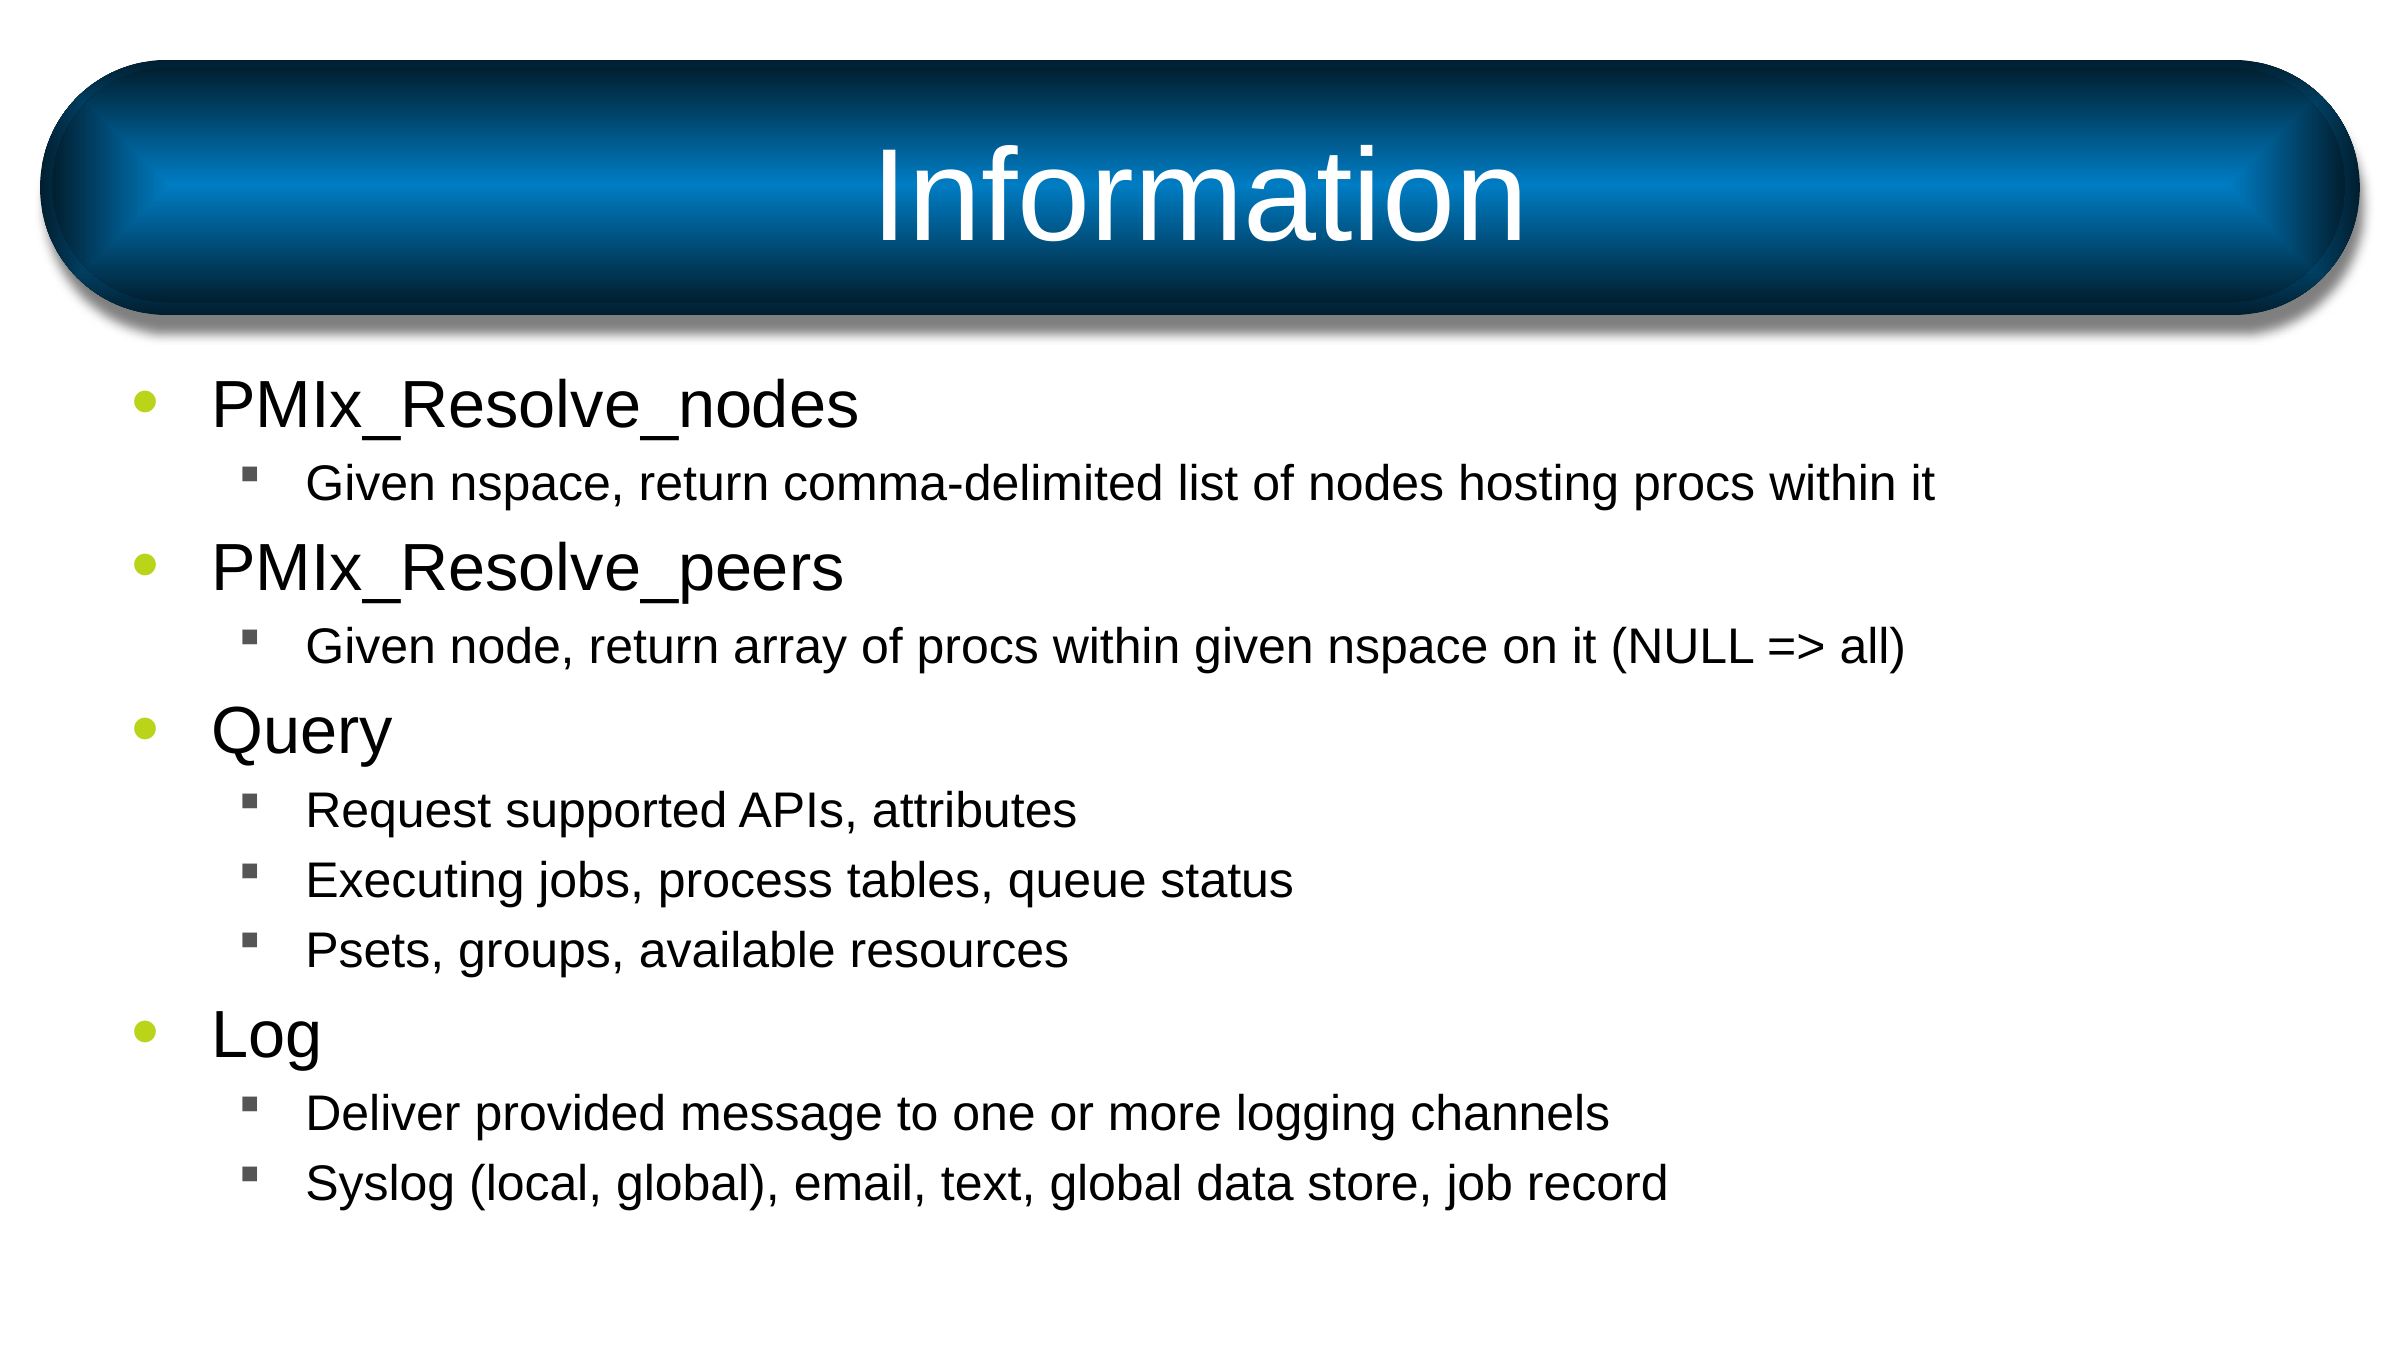

# Information
PMIx_Resolve_nodes
Given nspace, return comma-delimited list of nodes hosting procs within it
PMIx_Resolve_peers
Given node, return array of procs within given nspace on it (NULL => all)
Query
Request supported APIs, attributes
Executing jobs, process tables, queue status
Psets, groups, available resources
Log
Deliver provided message to one or more logging channels
Syslog (local, global), email, text, global data store, job record